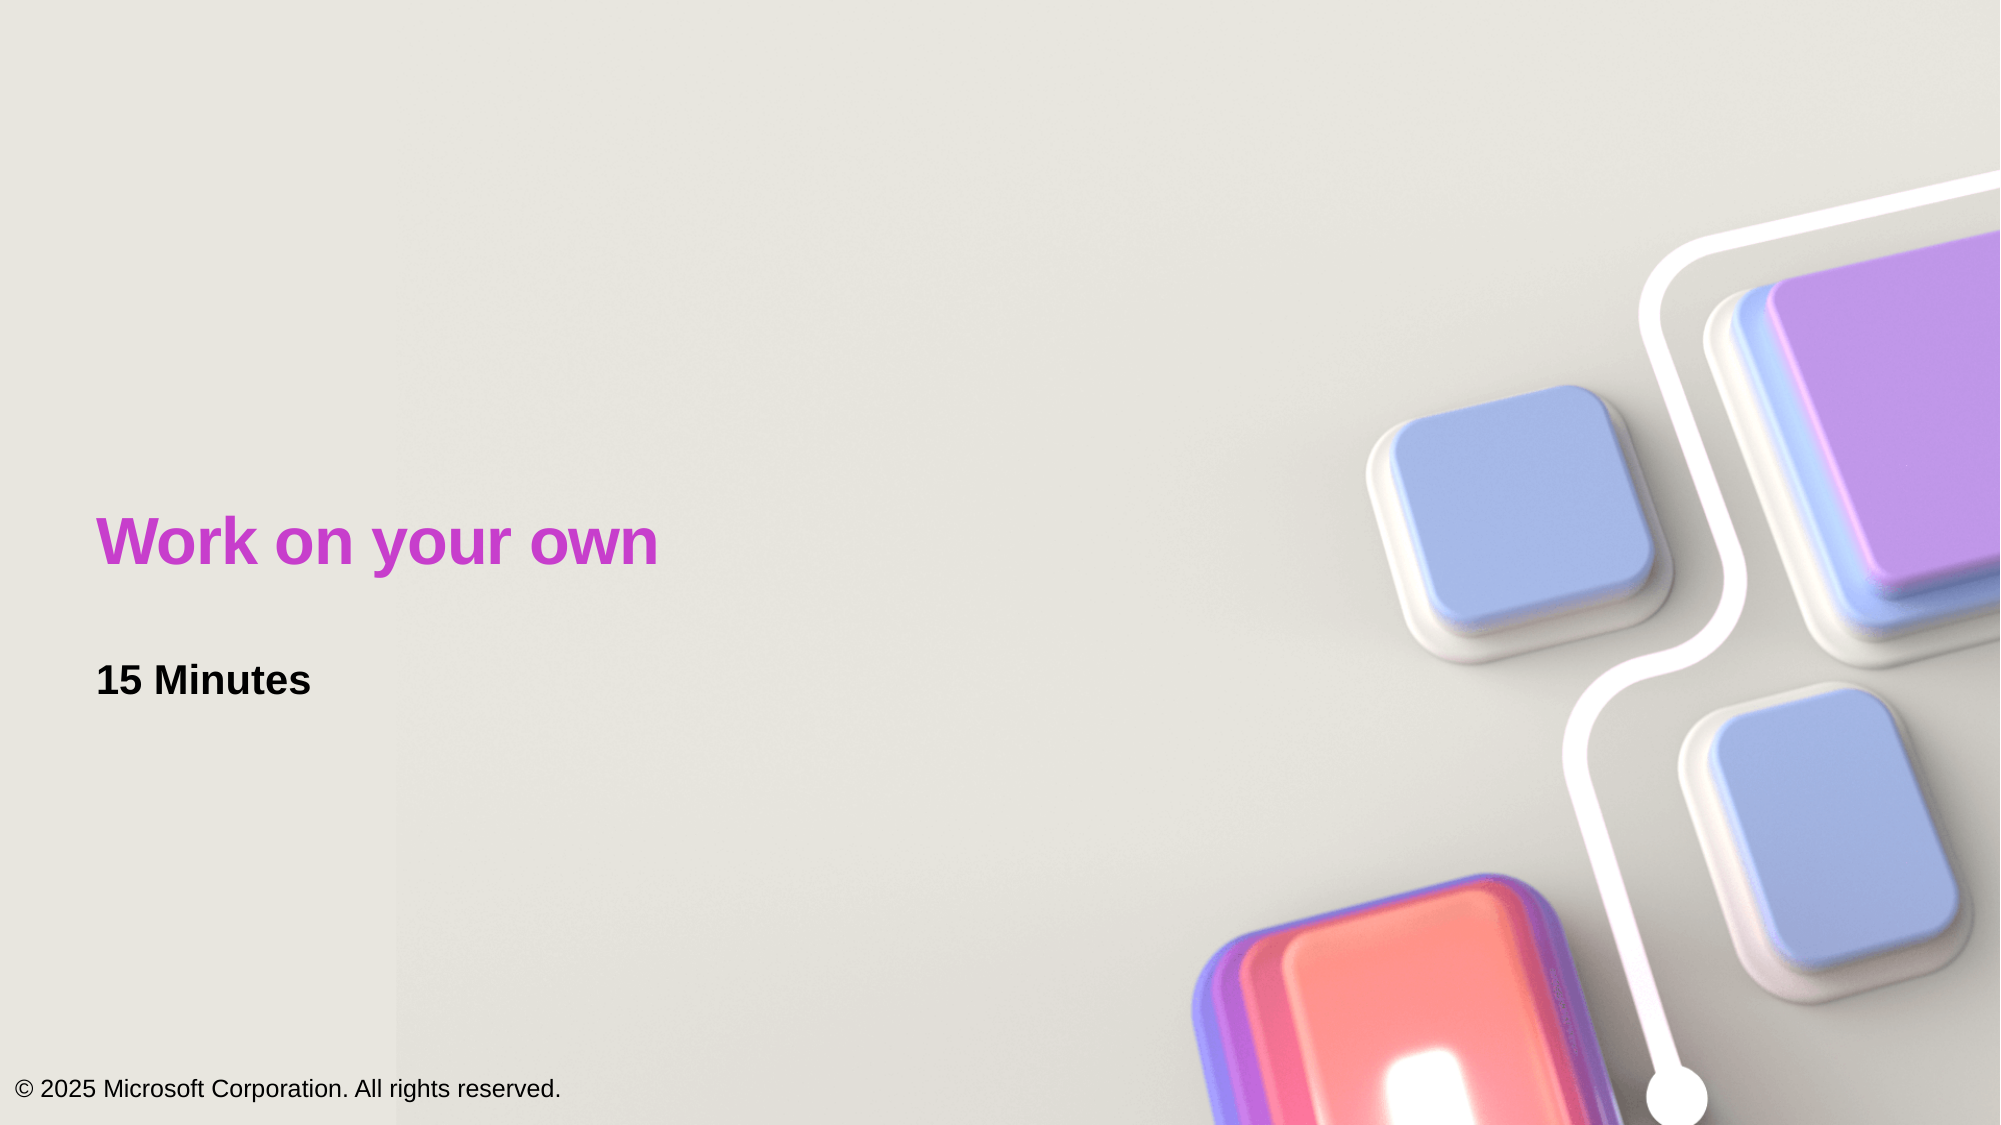

# Work on your own
15 Minutes
© 2025 Microsoft Corporation. All rights reserved.